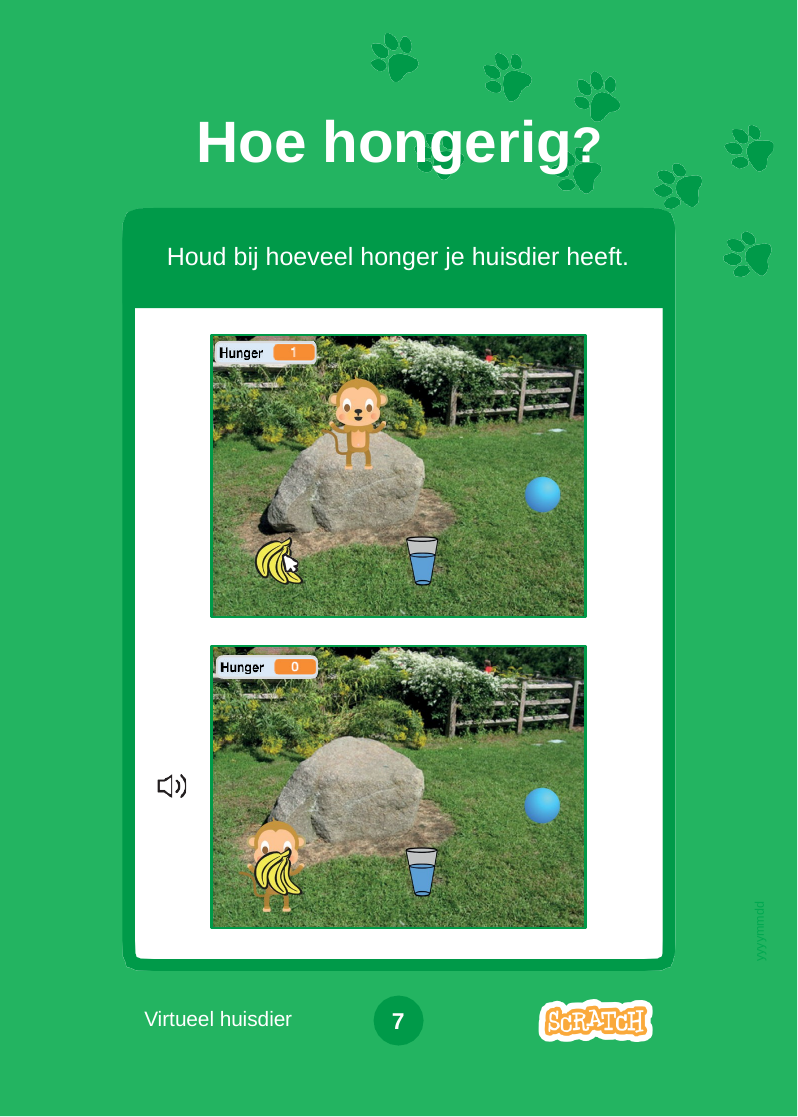

# Hoe hongerig?

Houd bij hoeveel honger je huisdier heeft.

yyyymmdd

Virtueel huisdier
7